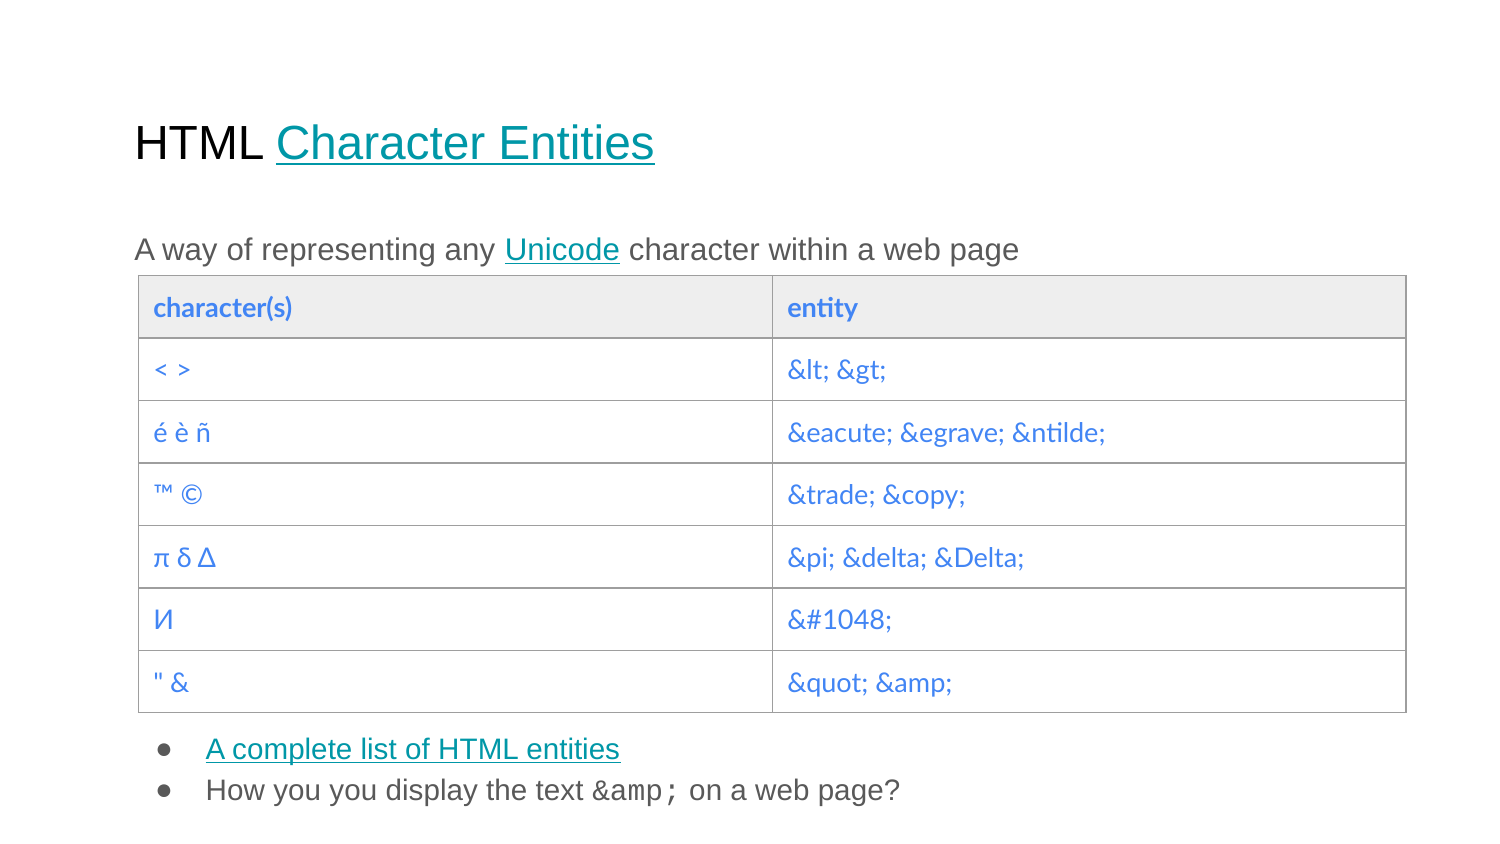

# HTML Character Entities
A way of representing any Unicode character within a web page
| character(s) | entity |
| --- | --- |
| < > | &lt; &gt; |
| é è ñ | &eacute; &egrave; &ntilde; |
| ™ © | &trade; &copy; |
| π δ Δ | &pi; &delta; &Delta; |
| И | &#1048; |
| " & | &quot; &amp; |
A complete list of HTML entities
How you you display the text &amp; on a web page?